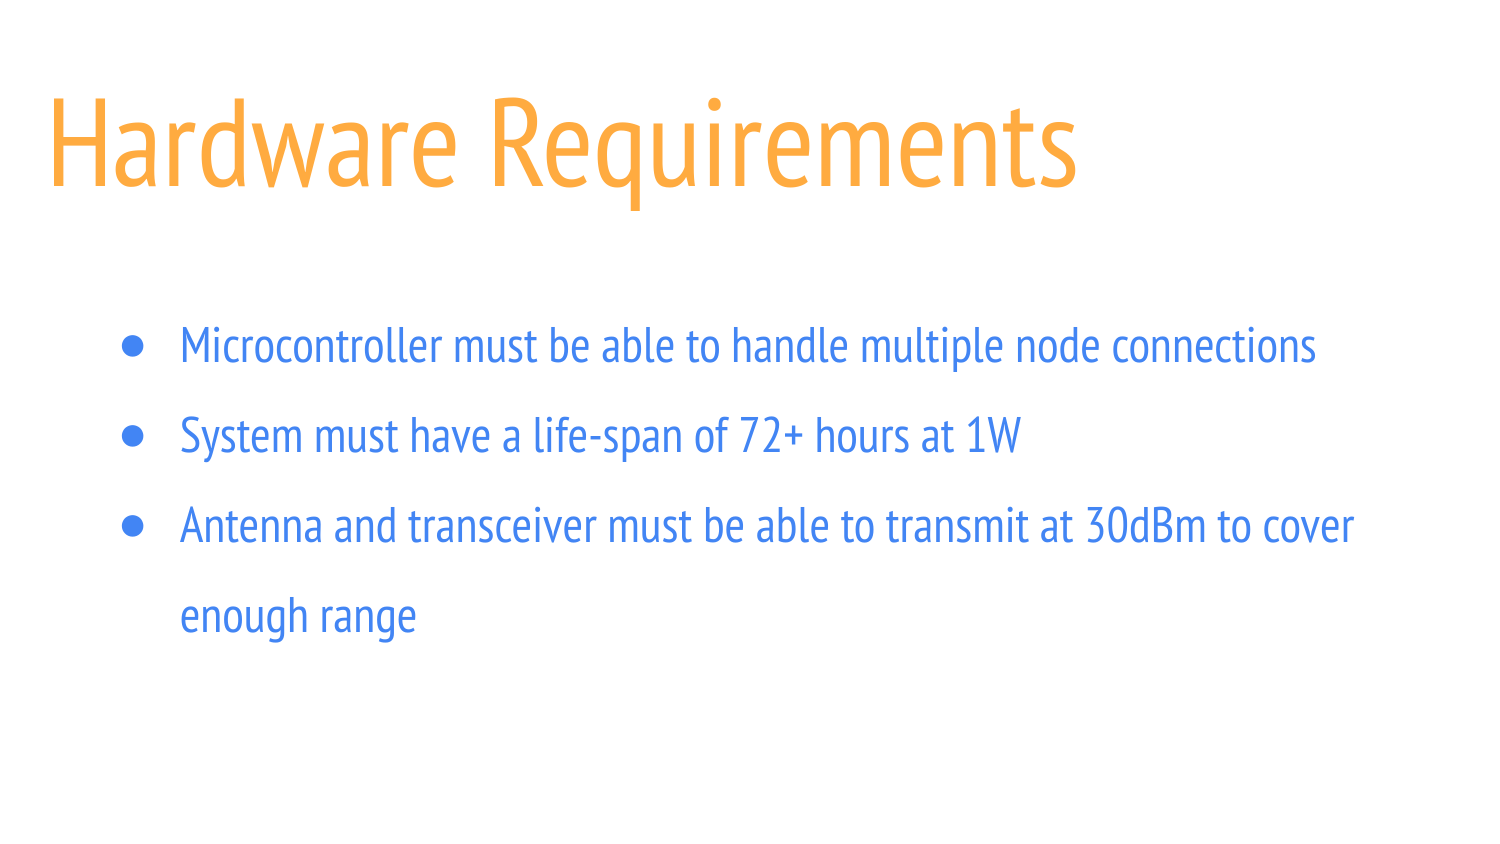

# Hardware Requirements
Microcontroller must be able to handle multiple node connections
System must have a life-span of 72+ hours at 1W
Antenna and transceiver must be able to transmit at 30dBm to cover enough range